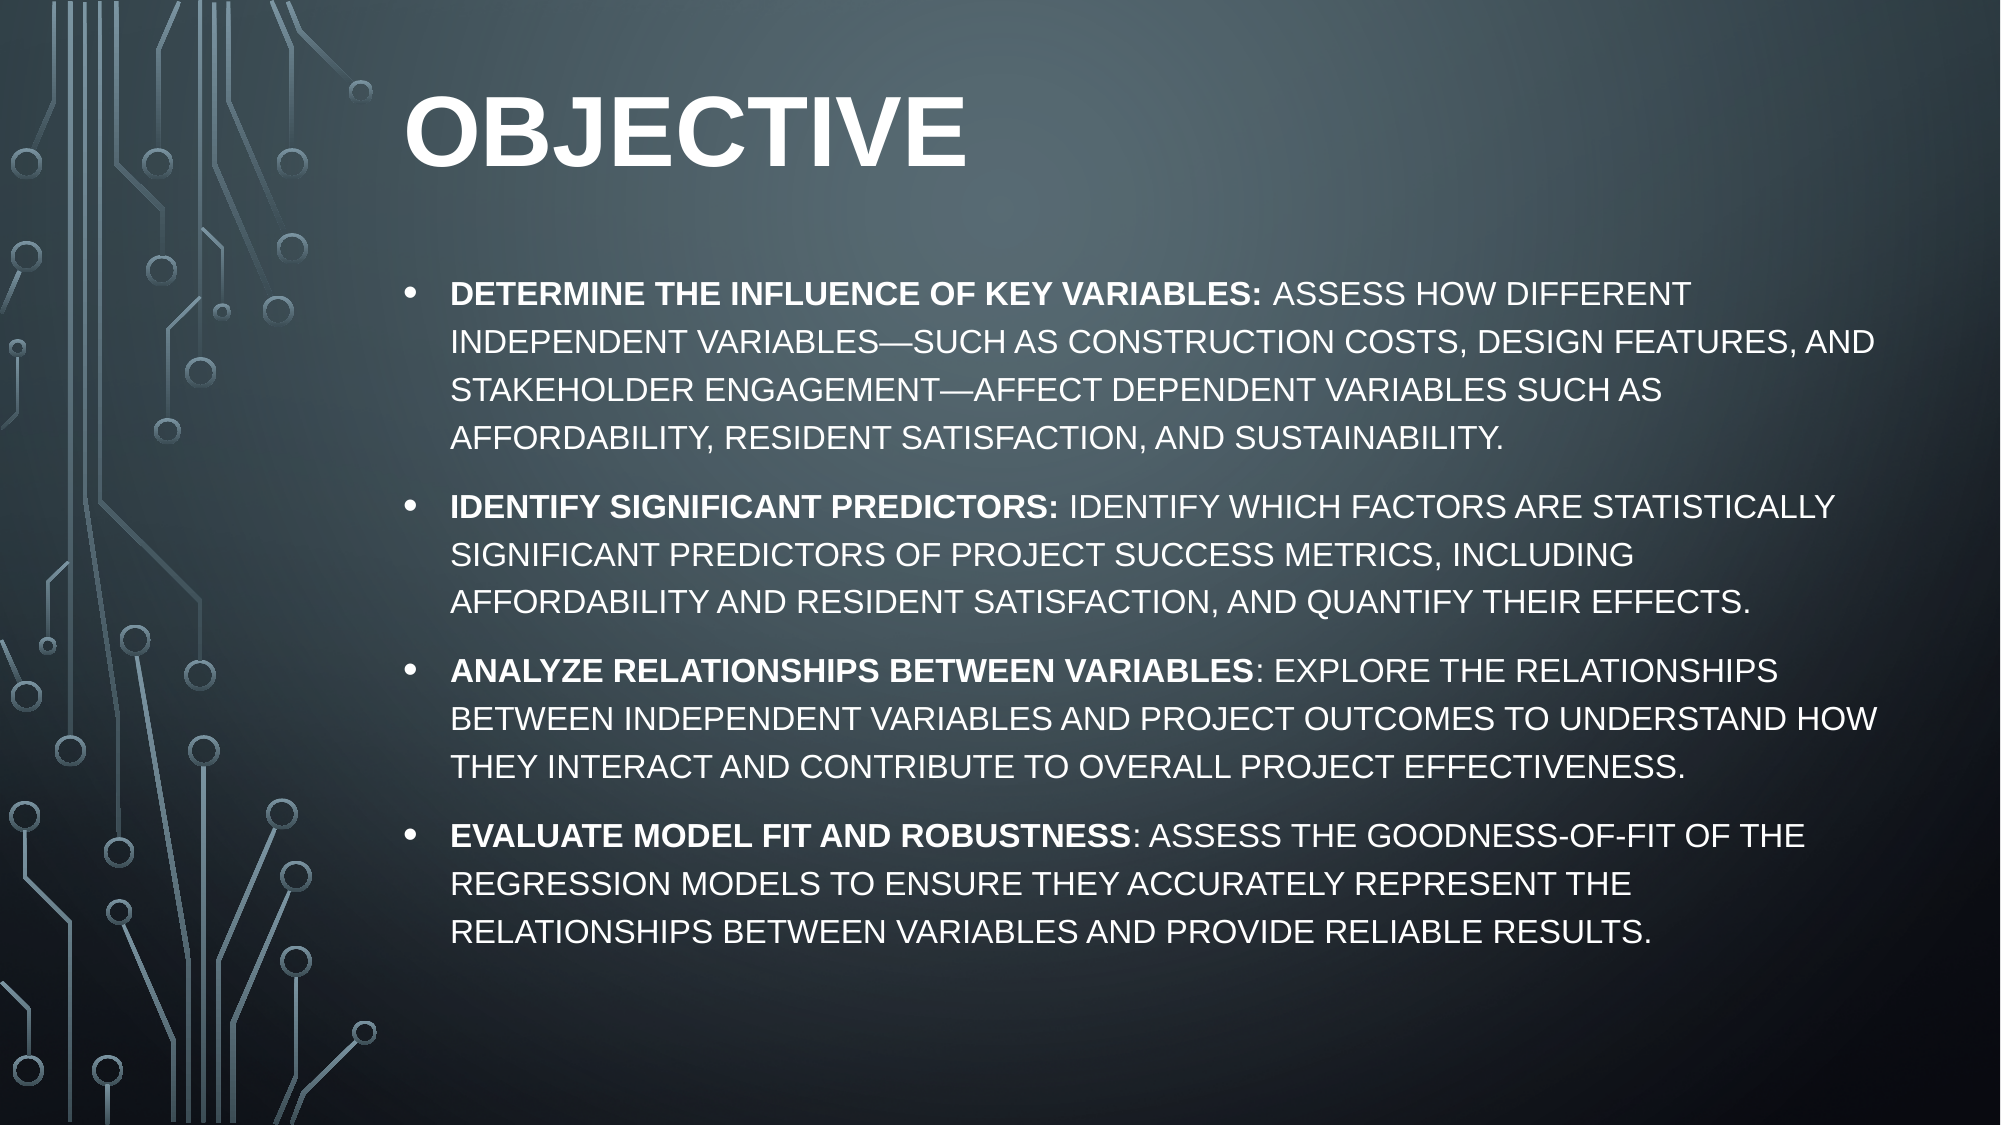

# OBJECtive
Determine the Influence of Key Variables: Assess how different independent variables—such as construction costs, design features, and stakeholder engagement—affect dependent variables such as affordability, resident satisfaction, and sustainability.
Identify Significant Predictors: Identify which factors are statistically significant predictors of project success metrics, including affordability and resident satisfaction, and quantify their effects.
Analyze Relationships between Variables: Explore the relationships between independent variables and project outcomes to understand how they interact and contribute to overall project effectiveness.
Evaluate Model Fit and Robustness: Assess the goodness-of-fit of the regression models to ensure they accurately represent the relationships between variables and provide reliable results.